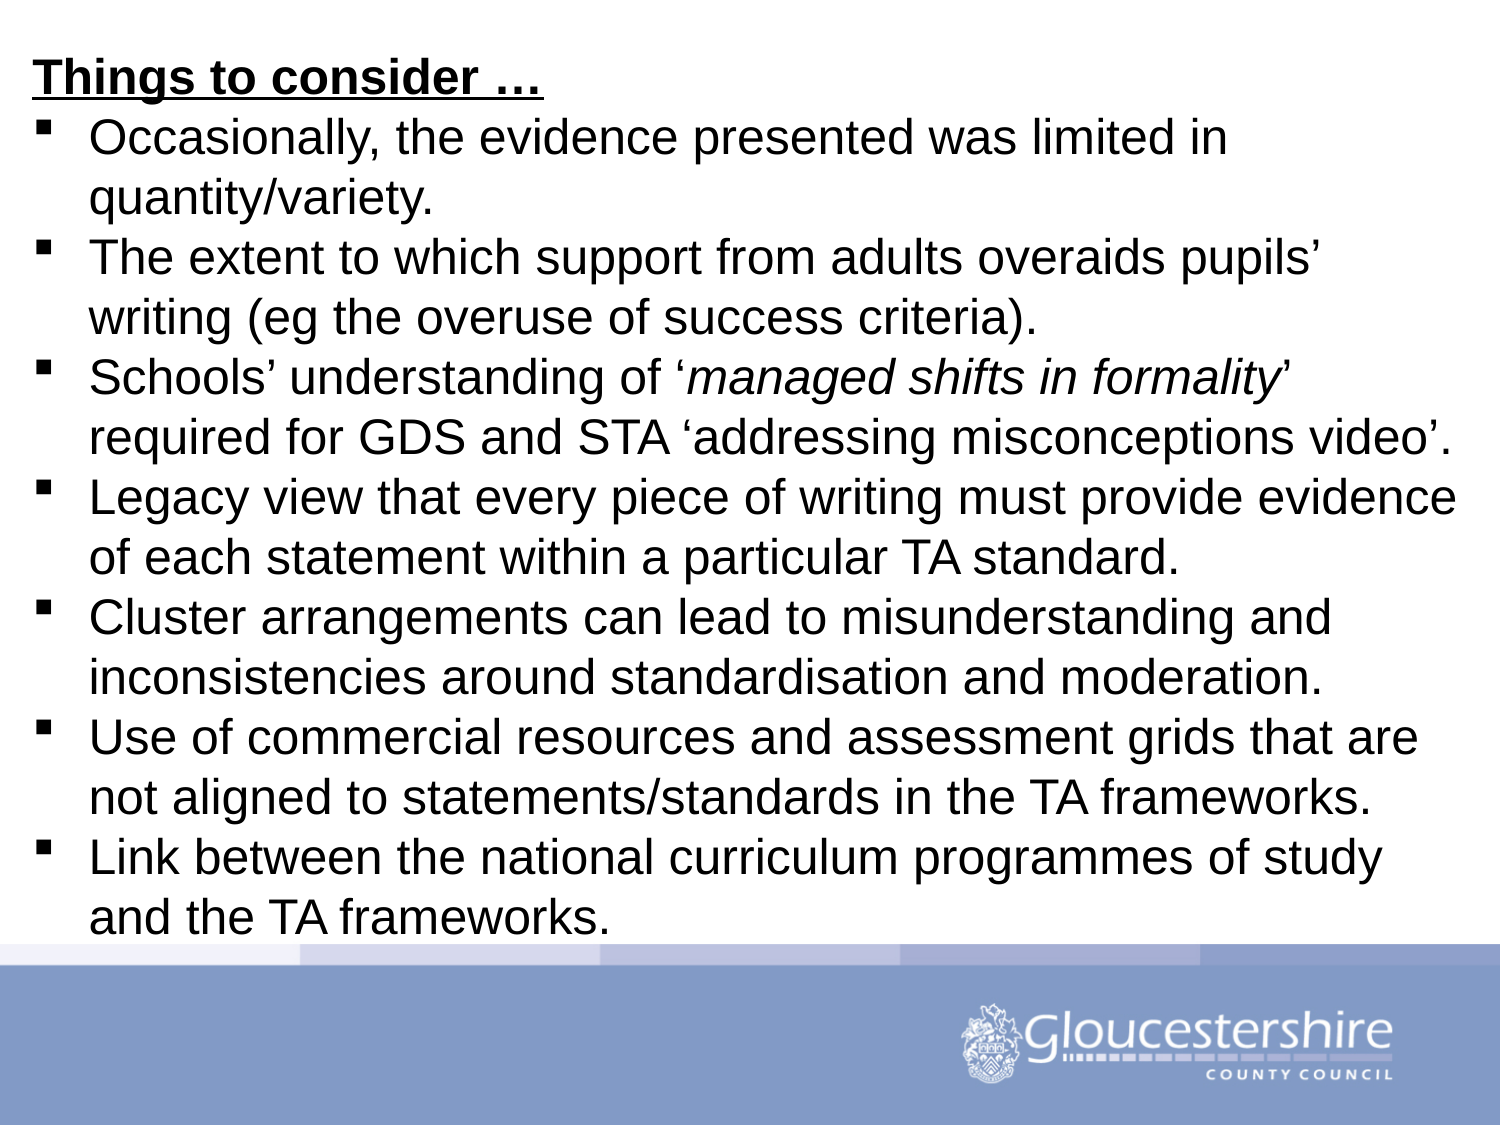

Things to consider …
Occasionally, the evidence presented was limited in quantity/variety.
The extent to which support from adults overaids pupils’ writing (eg the overuse of success criteria).
Schools’ understanding of ‘managed shifts in formality’ required for GDS and STA ‘addressing misconceptions video’.
Legacy view that every piece of writing must provide evidence of each statement within a particular TA standard.
Cluster arrangements can lead to misunderstanding and inconsistencies around standardisation and moderation.
Use of commercial resources and assessment grids that are not aligned to statements/standards in the TA frameworks.
Link between the national curriculum programmes of study and the TA frameworks.